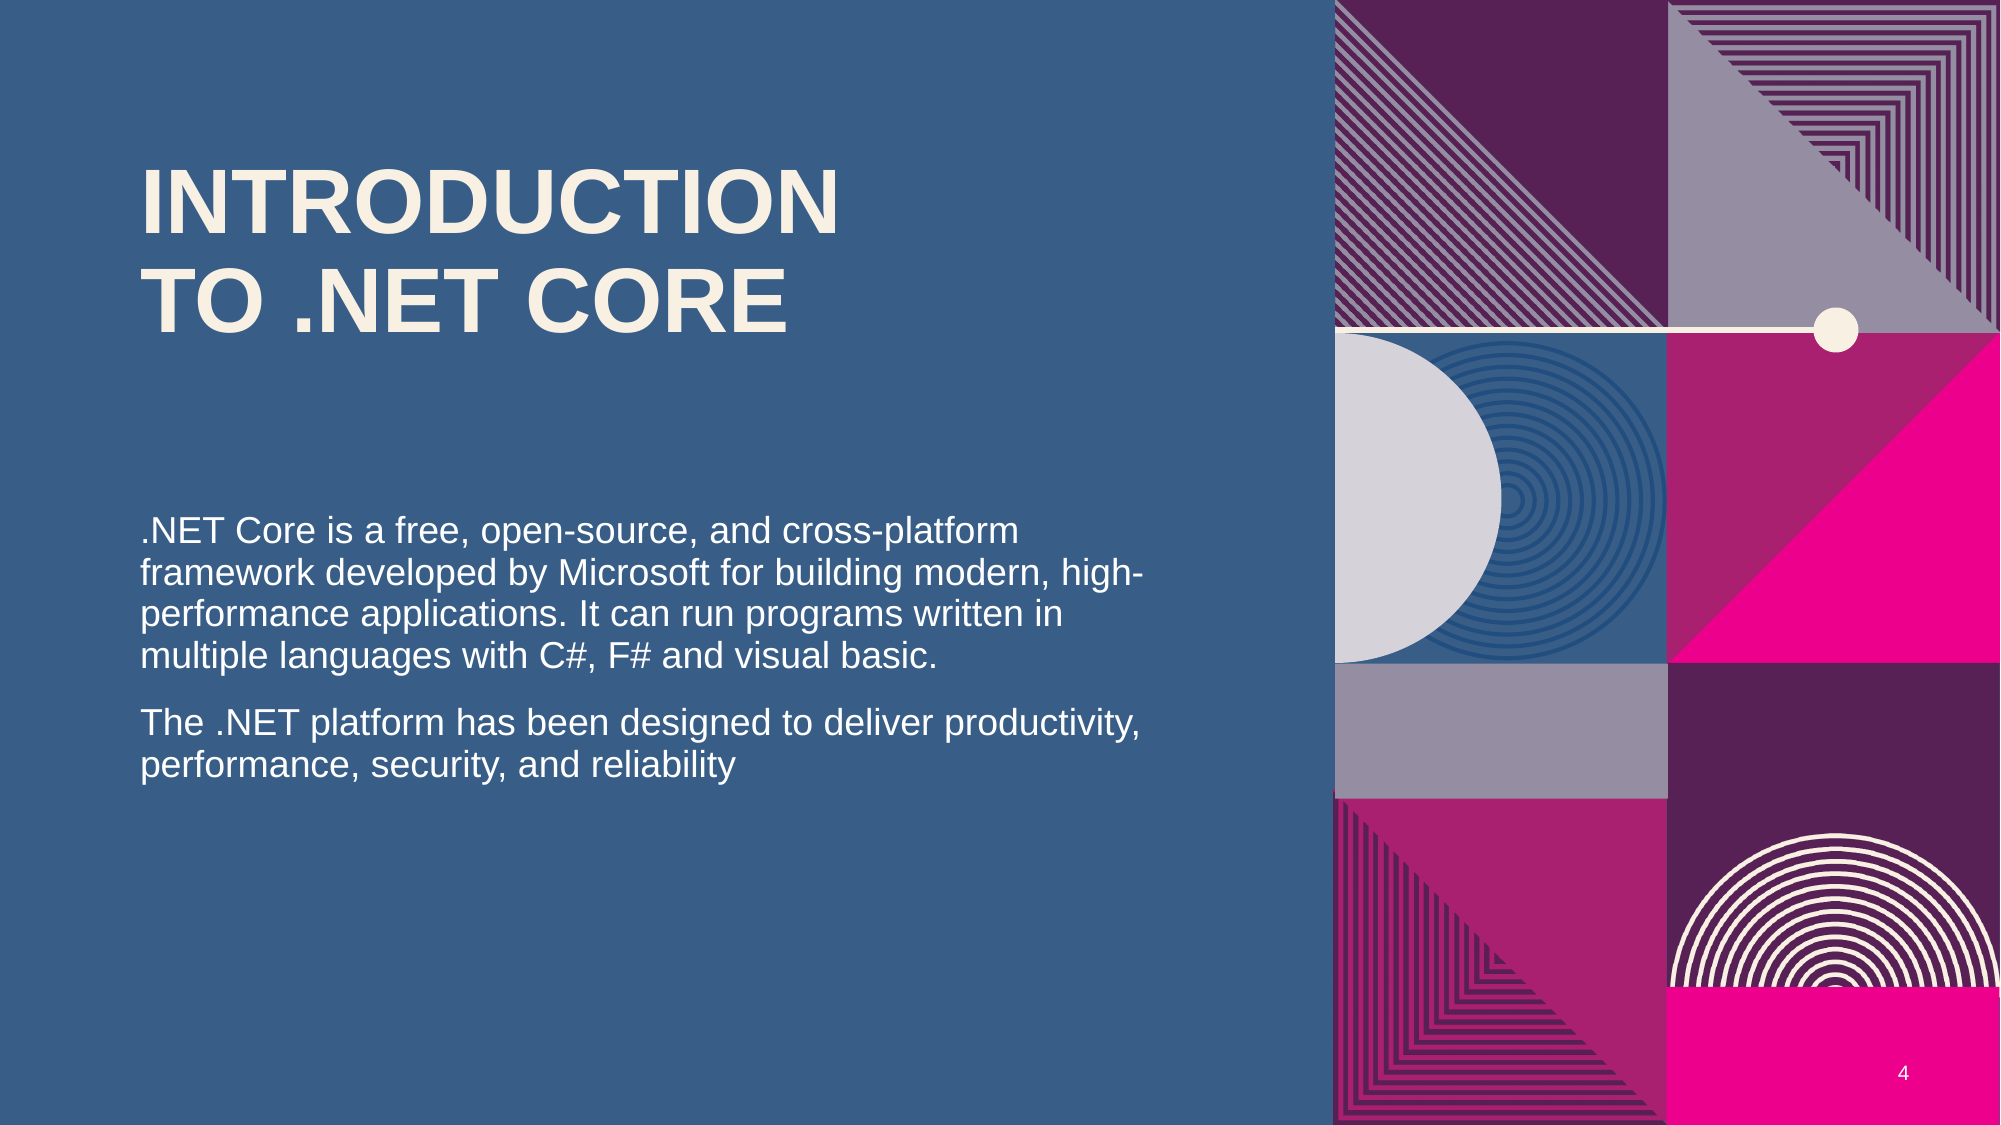

# Introduction to .Net core
.NET Core is a free, open-source, and cross-platform framework developed by Microsoft for building modern, high-performance applications. It can run programs written in multiple languages with C#, F# and visual basic.
The .NET platform has been designed to deliver productivity, performance, security, and reliability
4